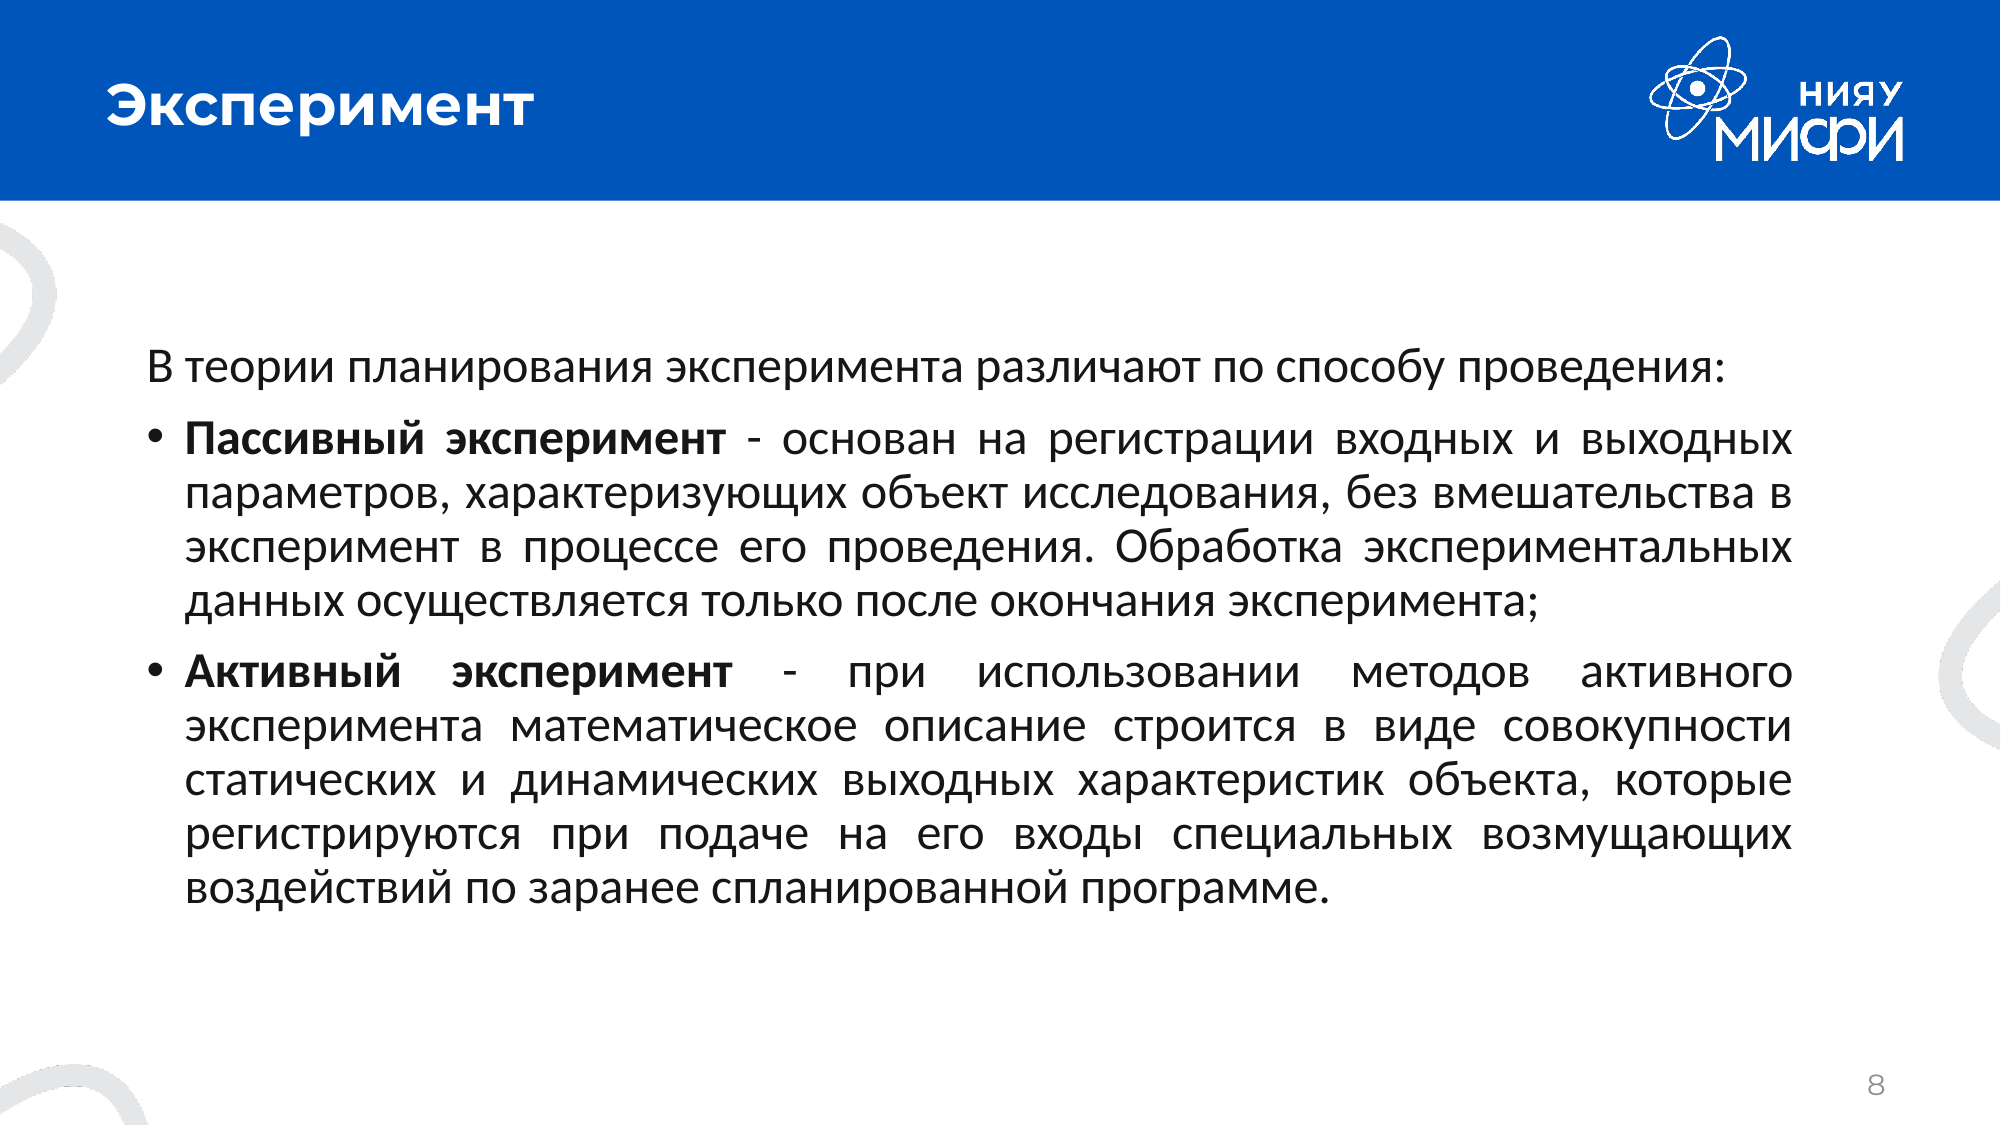

# Эксперимент
В теории планирования эксперимента различают по способу проведения:
Пассивный эксперимент - основан на регистрации входных и выходных параметров, характеризующих объект исследования, без вмешательства в эксперимент в процессе его проведения. Обработка экспериментальных данных осуществляется только после окончания эксперимента;
Активный эксперимент - при использовании методов активного эксперимента математическое описание строится в виде совокупности статических и динамических выходных характеристик объекта, которые регистрируются при подаче на его входы специальных возмущающих воздействий по заранее спланированной программе.